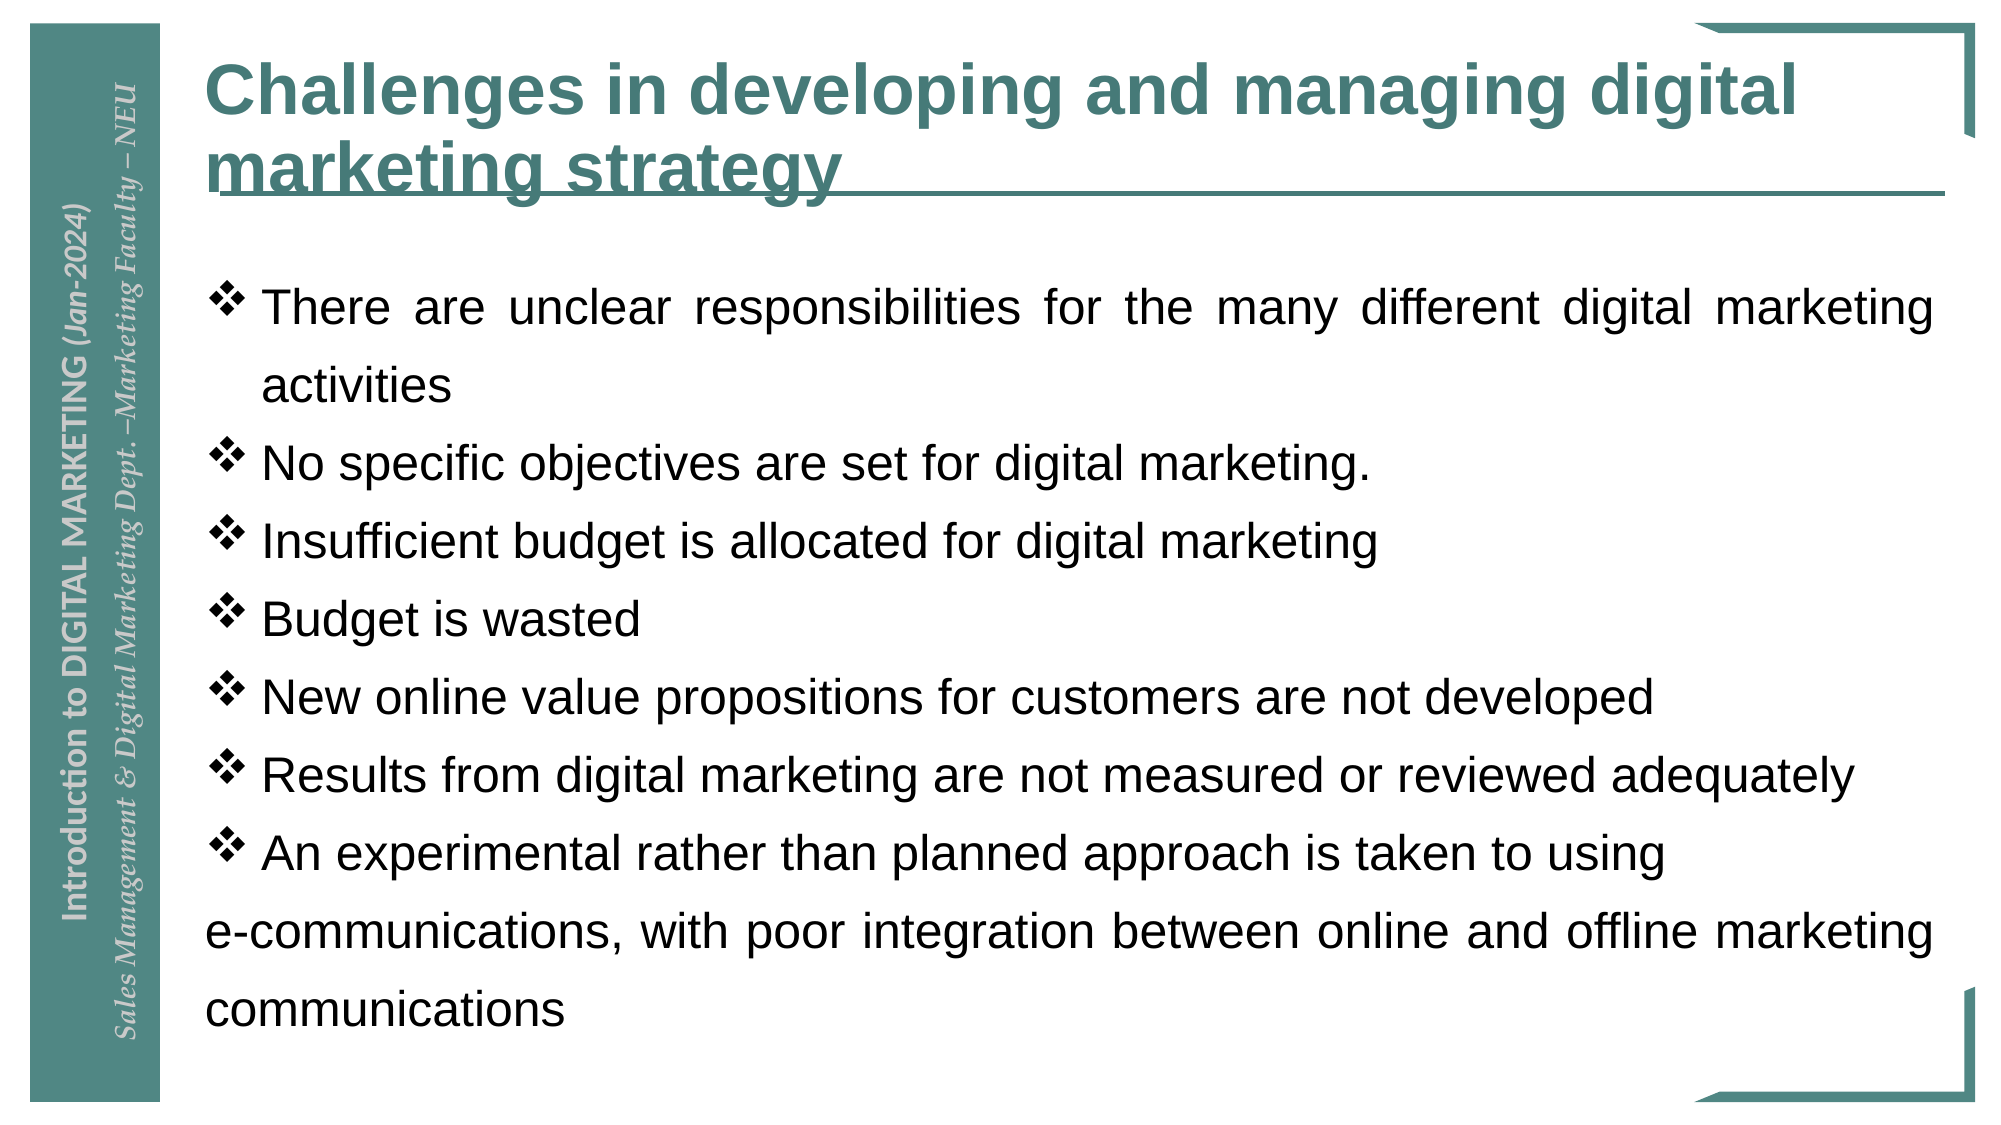

# Challenges in developing and managing digital marketing strategy
There are unclear responsibilities for the many different digital marketing activities
No specific objectives are set for digital marketing.
Insufficient budget is allocated for digital marketing
Budget is wasted
New online value propositions for customers are not developed
Results from digital marketing are not measured or reviewed adequately
An experimental rather than planned approach is taken to using
e-communications, with poor integration between online and offline marketing communications